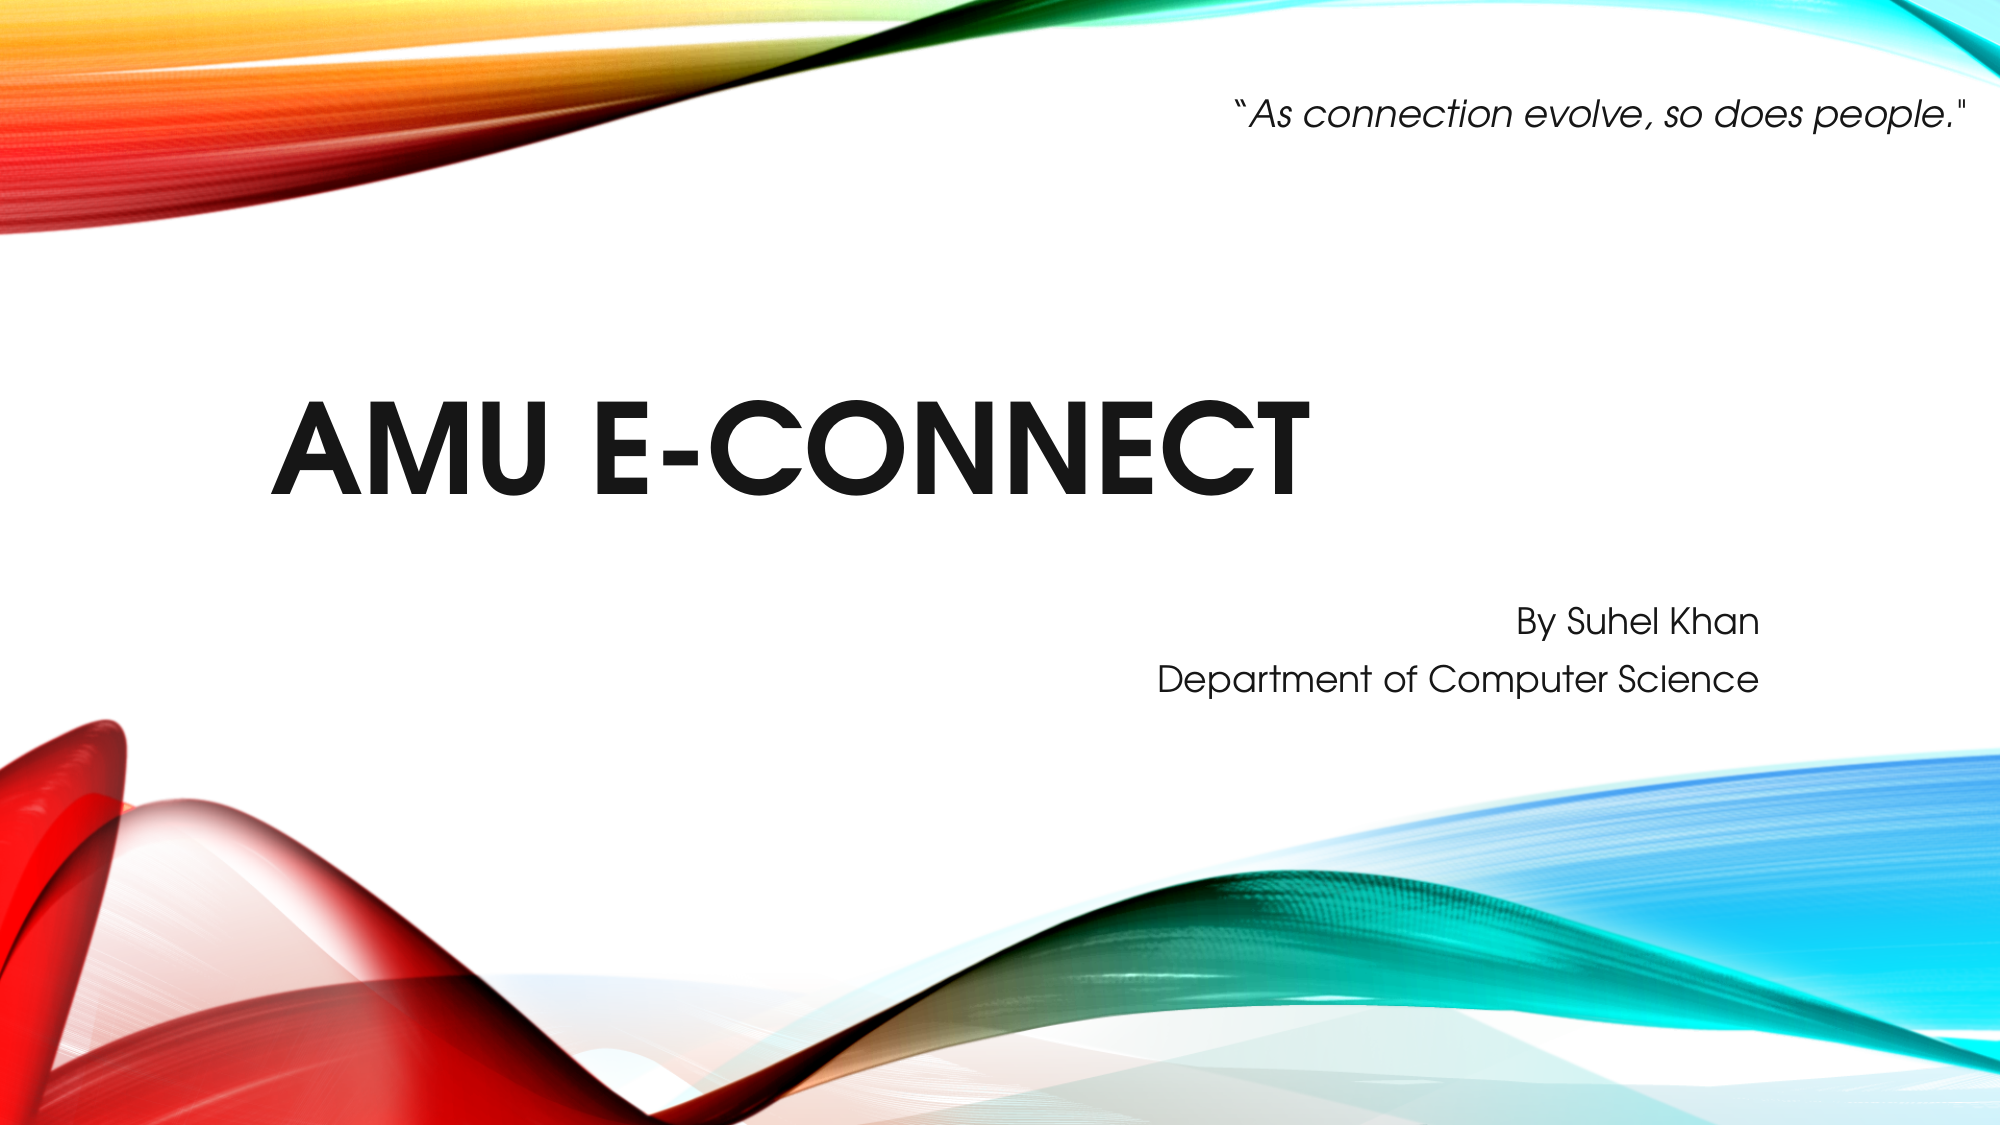

“As connection evolve, so does people."

# AMU E-connect
By Suhel Khan
Department of Computer Science